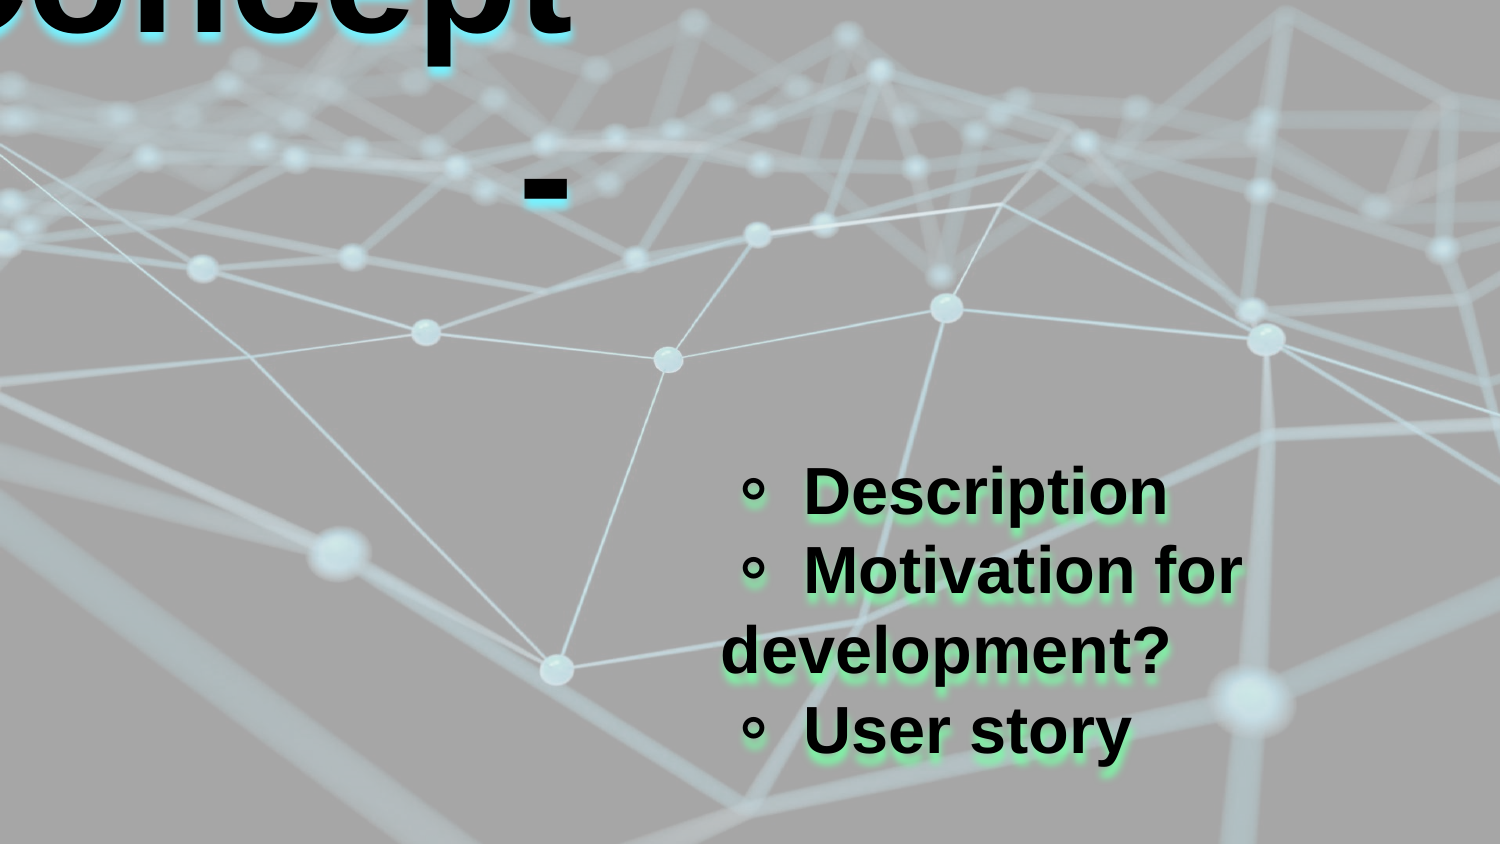

# Concept-
。Description
。Motivation for development?
。User story